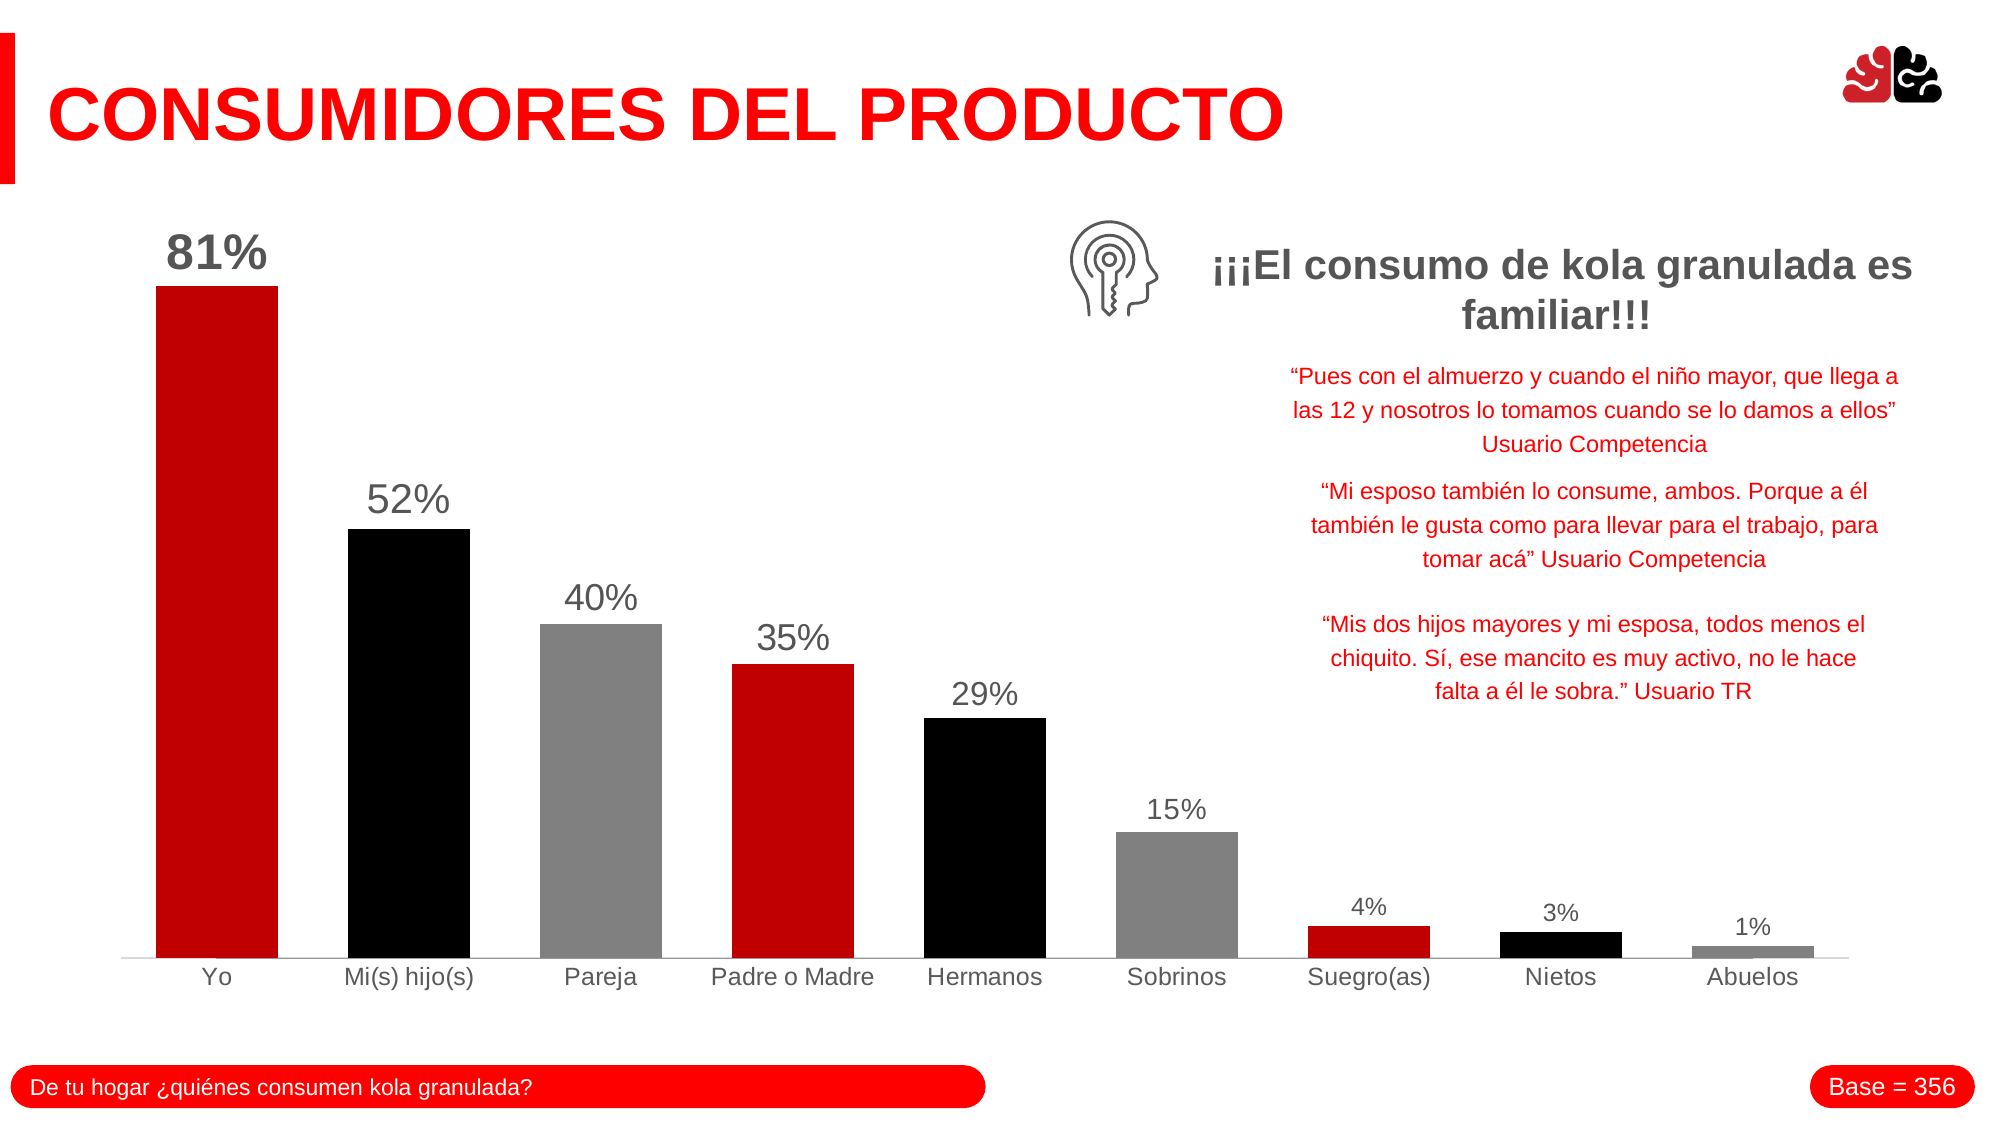

CONSUMIDORES DEL PRODUCTO

### Chart

| Category | Series 1 | Series 2 | Series 3 |
|---|---|---|---|
| Yo | None | None | 0.809 |
| Mi(s) hijo(s) | None | None | 0.517 |
| Pareja | None | None | 0.402 |
| Padre o Madre | None | None | 0.354 |
| Hermanos | None | None | 0.289 |
| Sobrinos | None | None | 0.152 |
| Suegro(as) | None | None | 0.039 |
| Nietos | None | None | 0.031 |
| Abuelos | None | None | 0.014 |
¡¡¡El consumo de kola granulada es familiar!!!
“Pues con el almuerzo y cuando el niño mayor, que llega a las 12 y nosotros lo tomamos cuando se lo damos a ellos” Usuario Competencia
“Mi esposo también lo consume, ambos. Porque a él también le gusta como para llevar para el trabajo, para tomar acá” Usuario Competencia
“Mis dos hijos mayores y mi esposa, todos menos el chiquito. Sí, ese mancito es muy activo, no le hace falta a él le sobra.” Usuario TR
Base = 356
De tu hogar ¿quiénes consumen kola granulada?